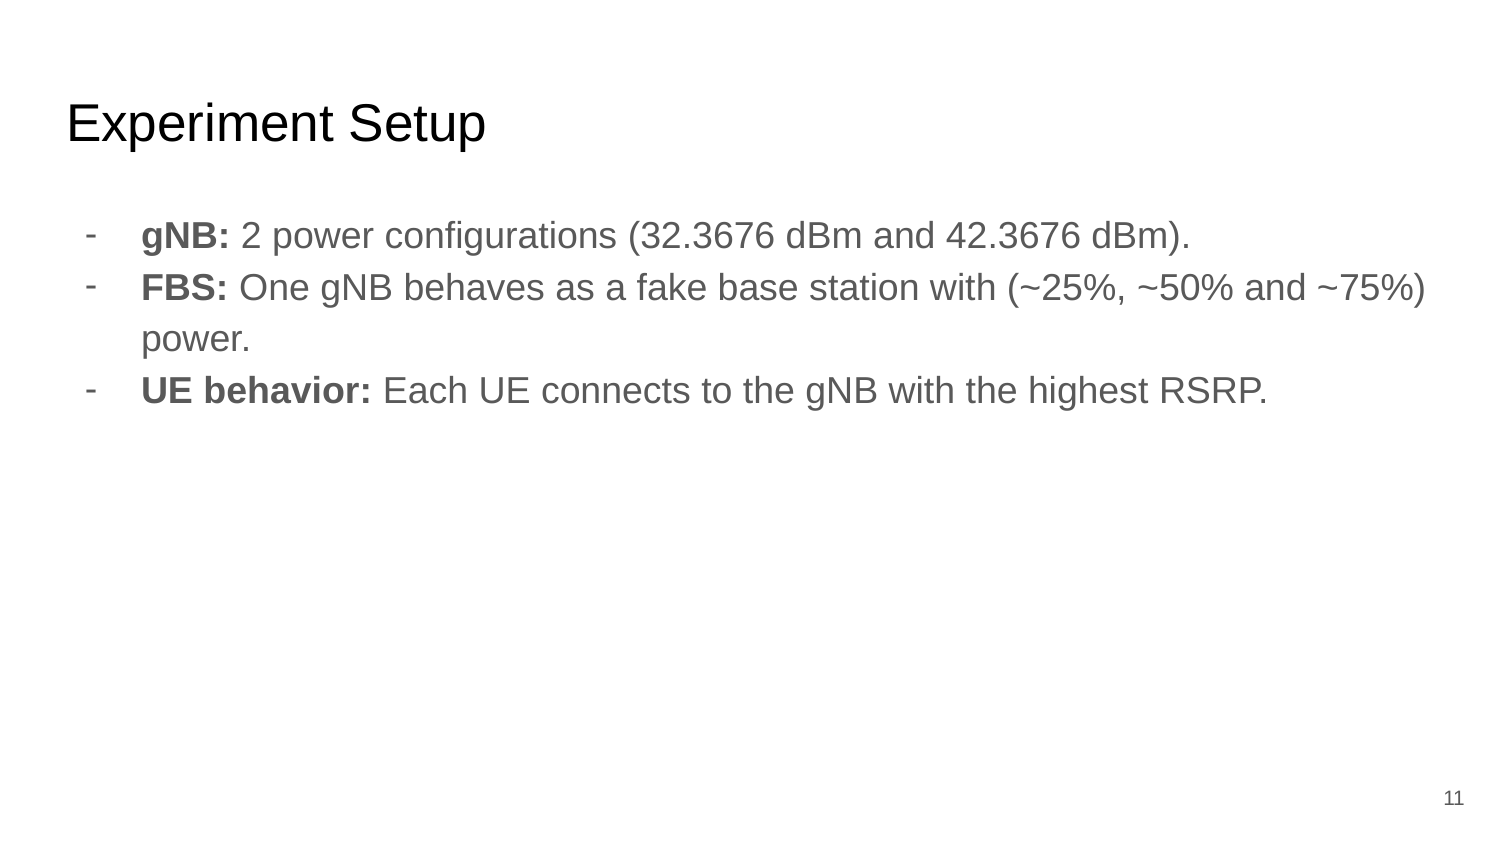

# Experiment Setup
gNB: 2 power configurations (32.3676 dBm and 42.3676 dBm).
FBS: One gNB behaves as a fake base station with (~25%, ~50% and ~75%) power.
UE behavior: Each UE connects to the gNB with the highest RSRP.
11